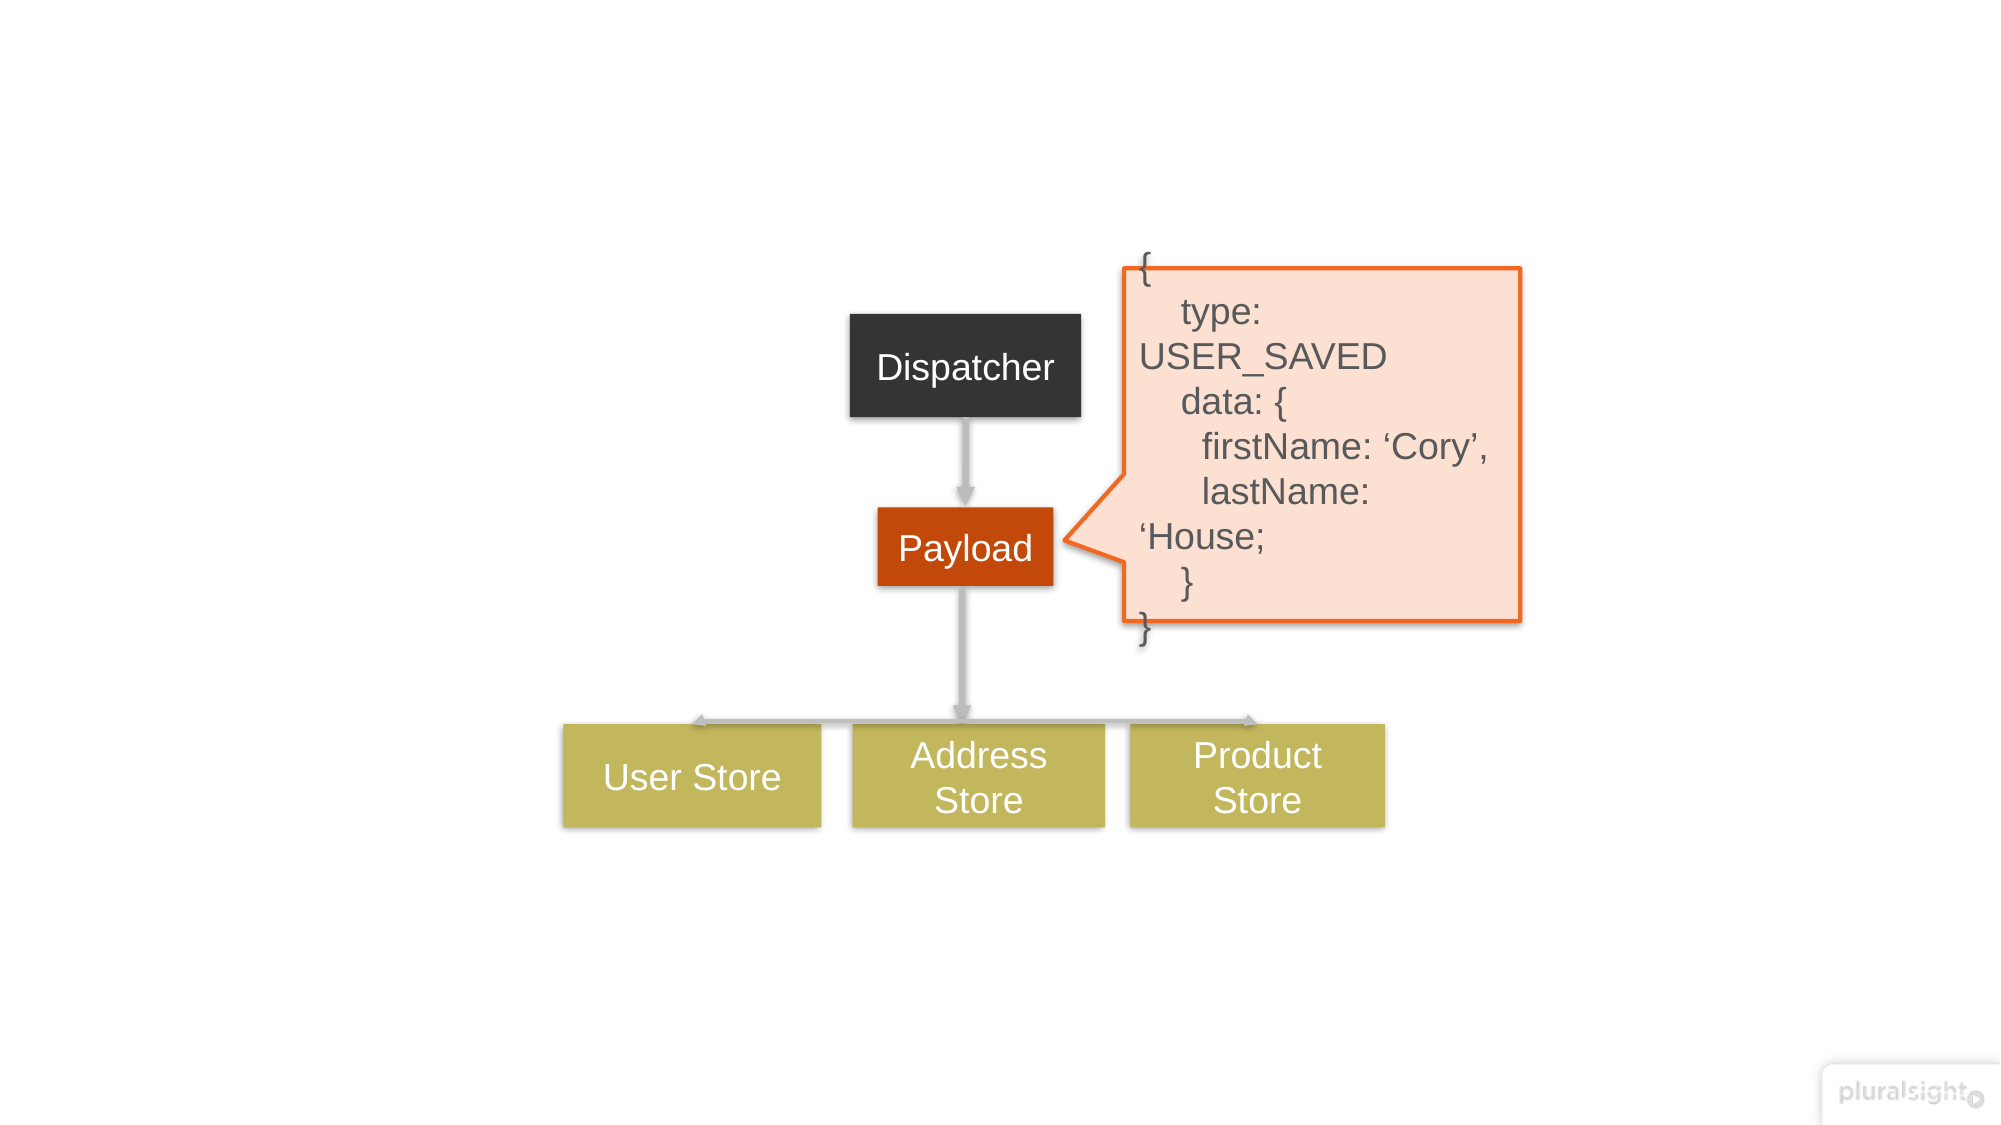

{
    type: USER_SAVED
    data: {
      firstName: ‘Cory’,
      lastName: ‘House;
    }
}
Dispatcher
Payload
User Store
Address Store
Product Store